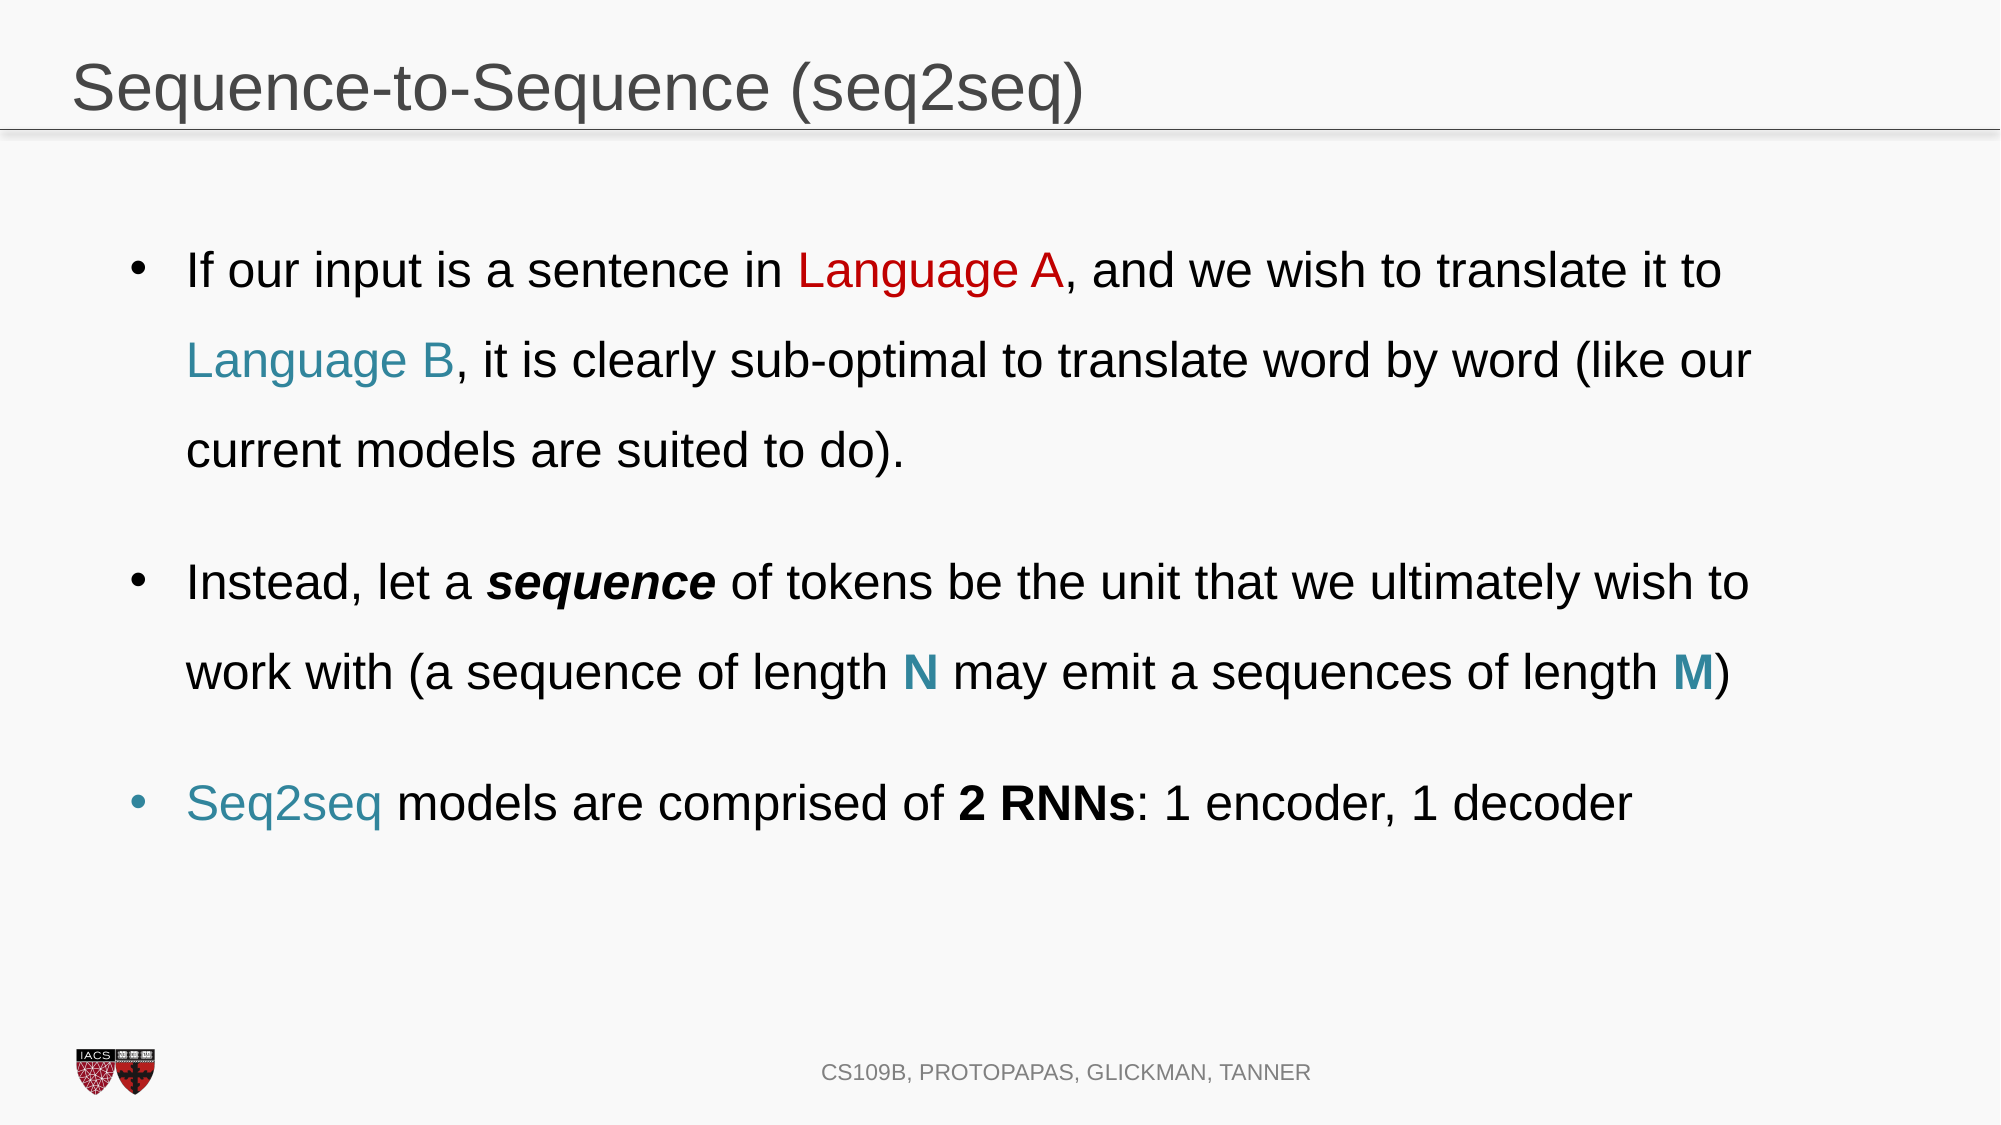

# Sequence-to-Sequence (seq2seq)
If our input is a sentence in Language A, and we wish to translate it to Language B, it is clearly sub-optimal to translate word by word (like our current models are suited to do).
Instead, let a sequence of tokens be the unit that we ultimately wish to work with (a sequence of length N may emit a sequences of length M)
Seq2seq models are comprised of 2 RNNs: 1 encoder, 1 decoder